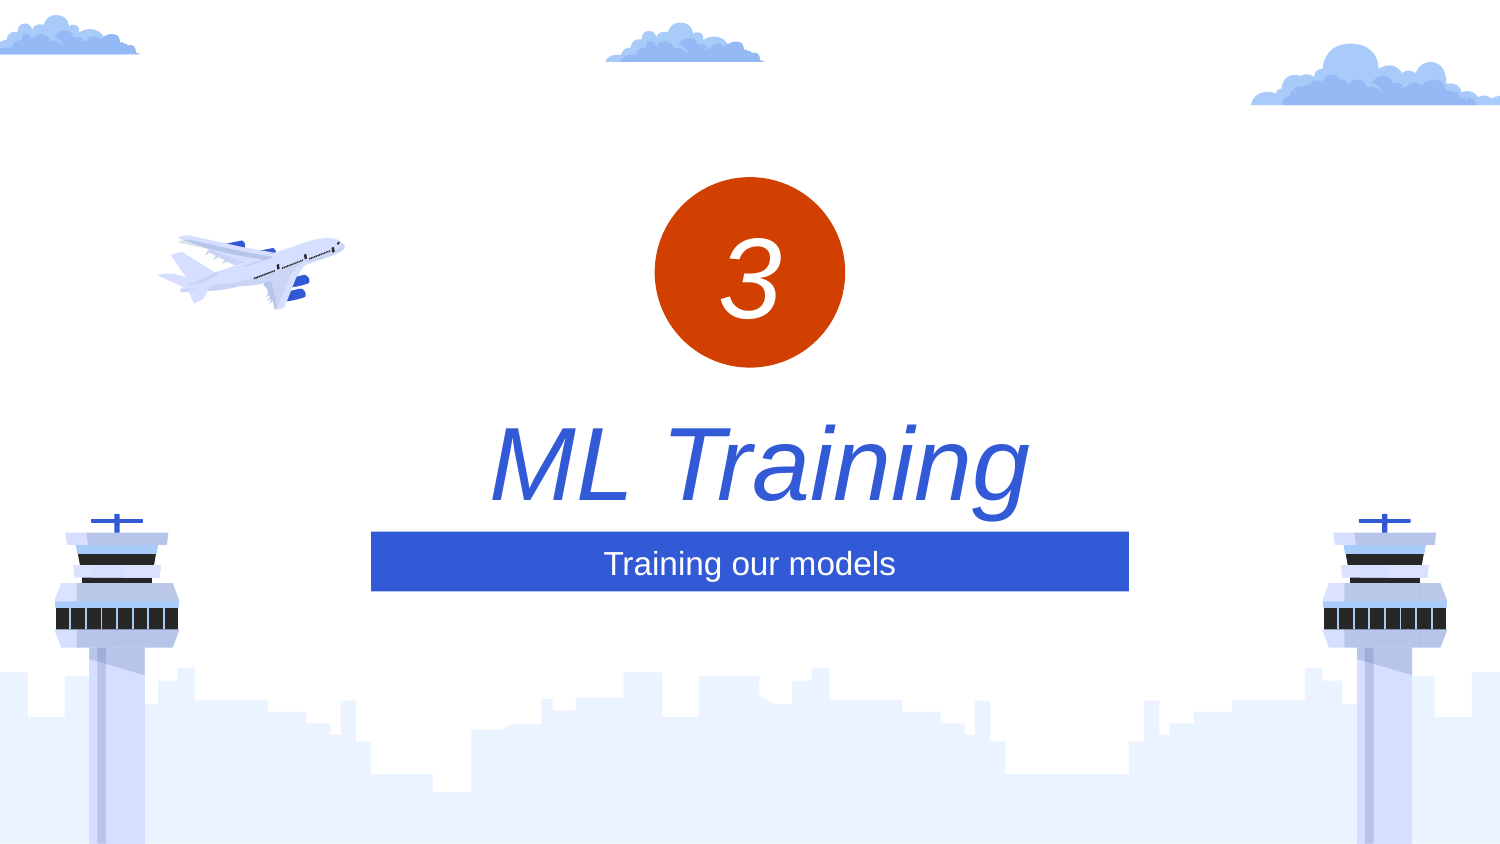

3

# ML Training
Training our models